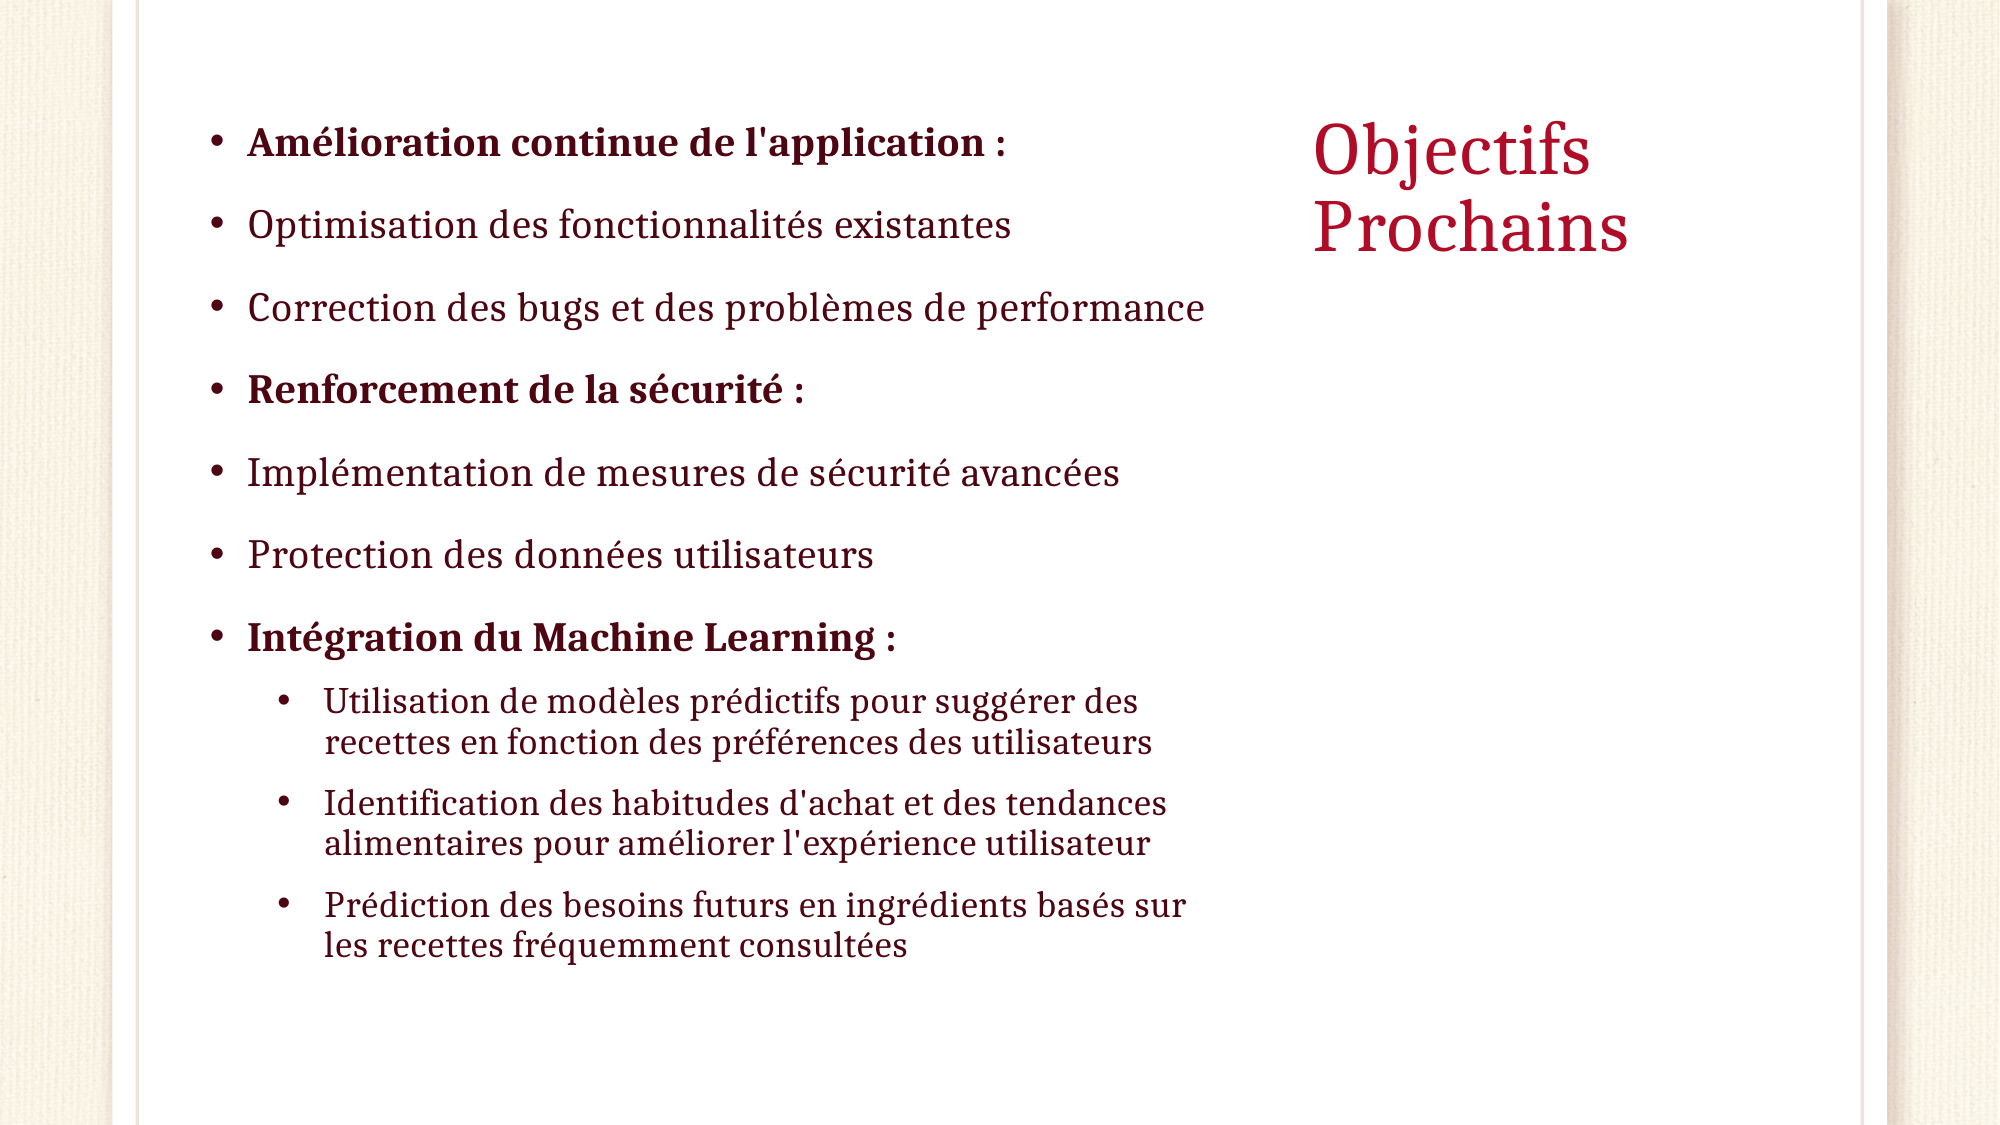

# Objectifs Prochains
Amélioration continue de l'application :
Optimisation des fonctionnalités existantes
Correction des bugs et des problèmes de performance
Renforcement de la sécurité :
Implémentation de mesures de sécurité avancées
Protection des données utilisateurs
Intégration du Machine Learning :
Utilisation de modèles prédictifs pour suggérer des recettes en fonction des préférences des utilisateurs
Identification des habitudes d'achat et des tendances alimentaires pour améliorer l'expérience utilisateur
Prédiction des besoins futurs en ingrédients basés sur les recettes fréquemment consultées